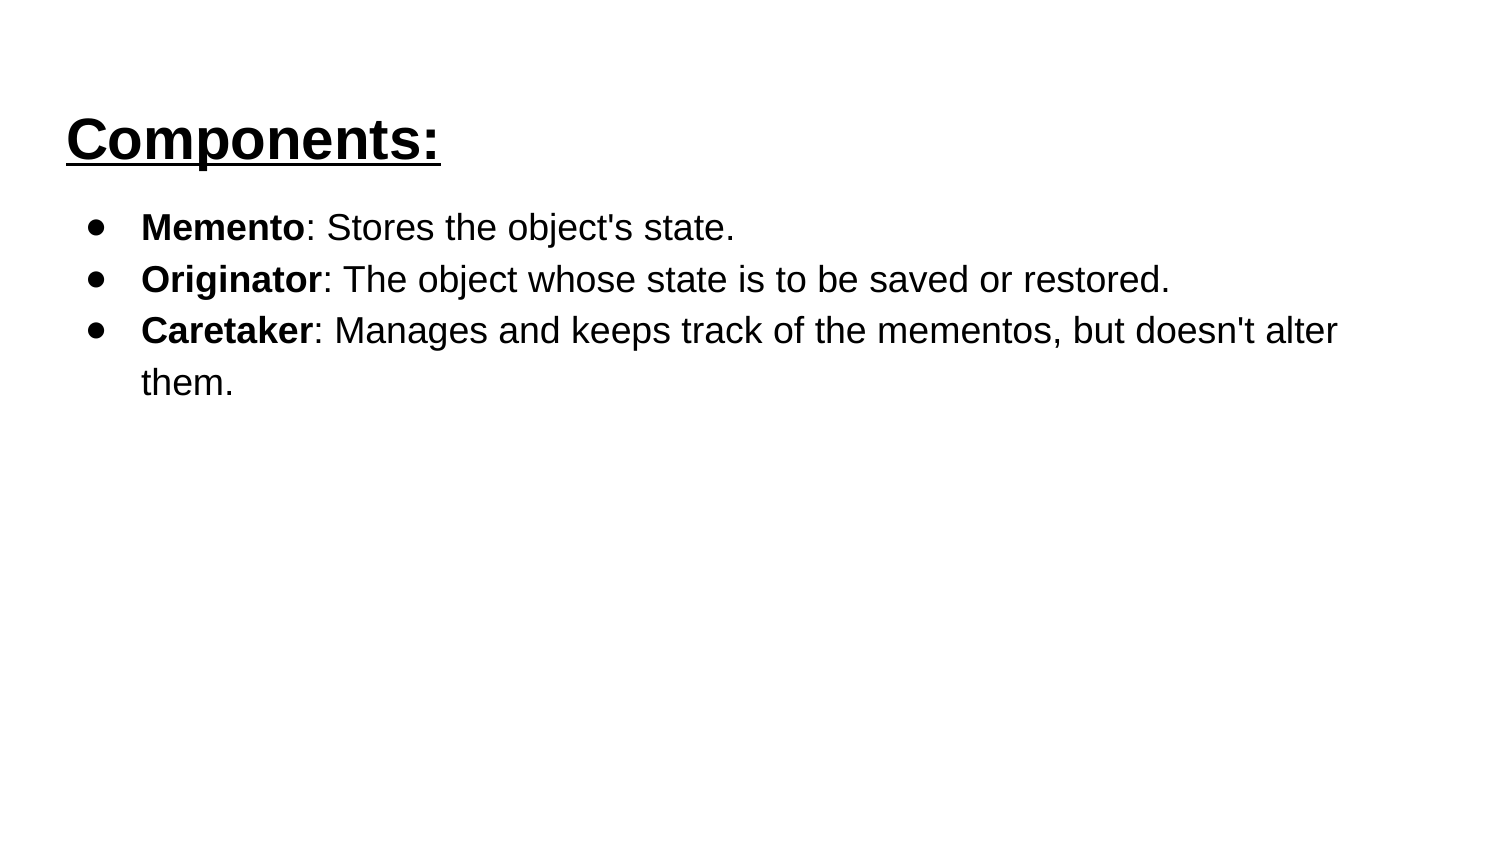

Components:
Memento: Stores the object's state.
Originator: The object whose state is to be saved or restored.
Caretaker: Manages and keeps track of the mementos, but doesn't alter them.